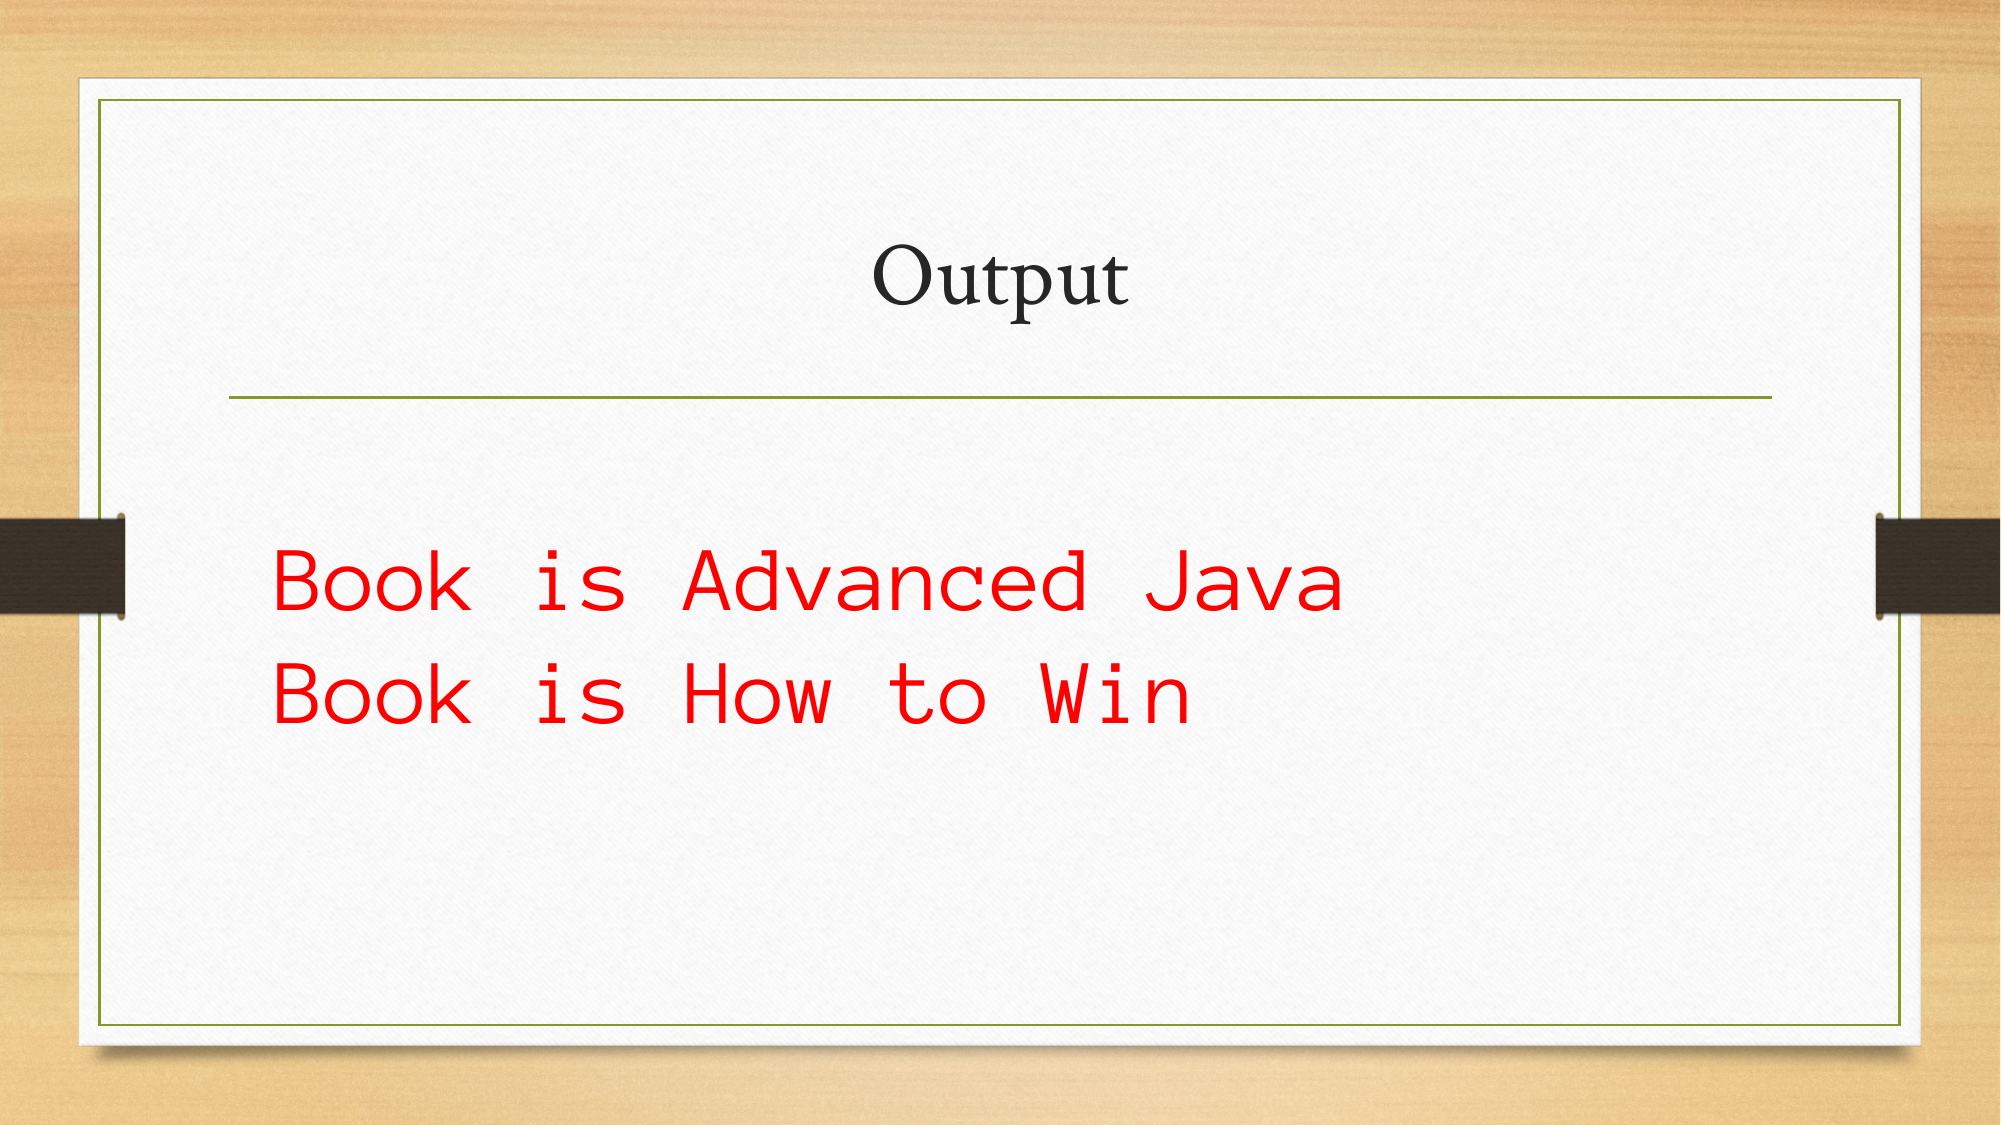

# Output
Book is Advanced Java
Book is How to Win